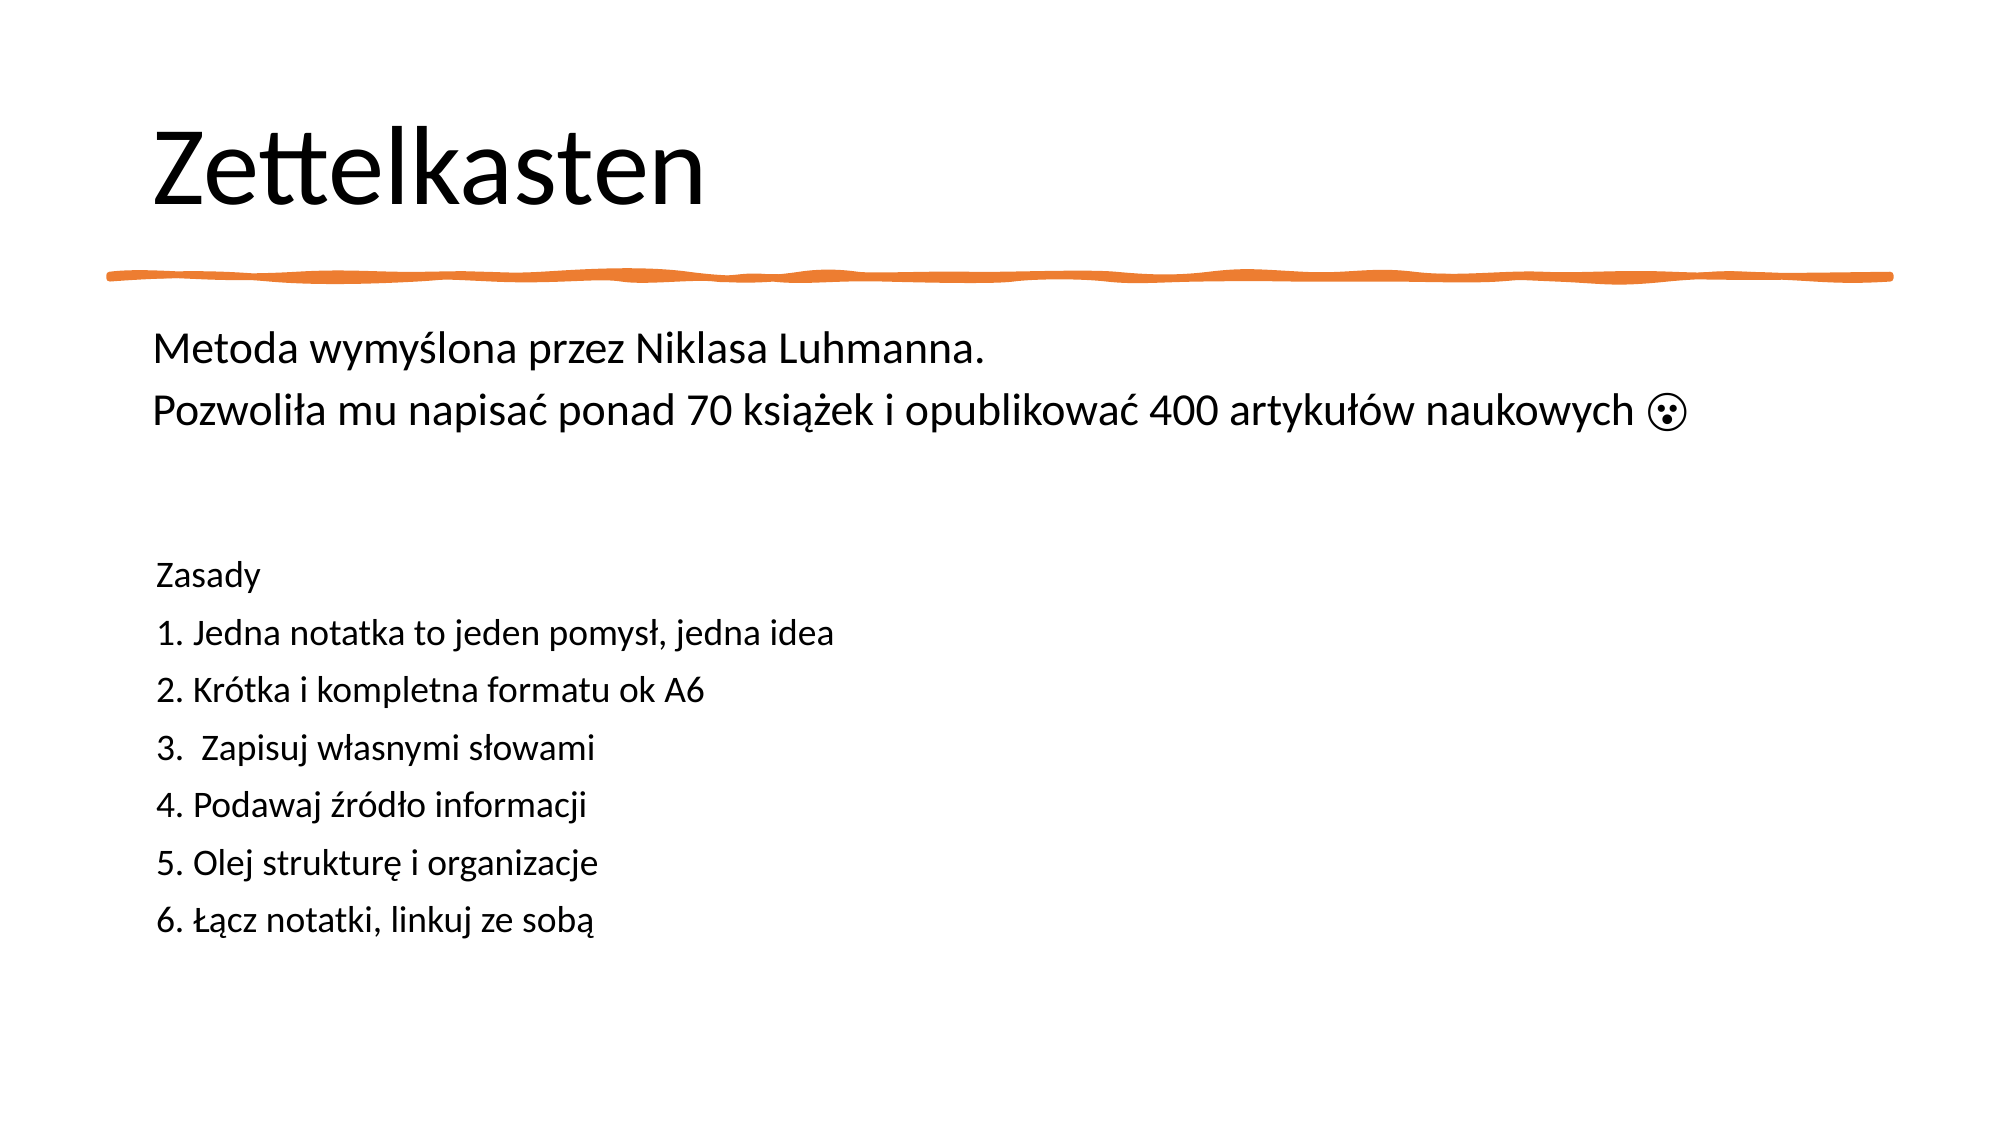

# Zettelkasten

Metoda wymyślona przez Niklasa Luhmanna.
Pozwoliła mu napisać ponad 70 książek i opublikować 400 artykułów naukowych 😮

Zasady
1. Jedna notatka to jeden pomysł, jedna idea
2. Krótka i kompletna formatu ok A6
3.  Zapisuj własnymi słowami
4. Podawaj źródło informacji
5. Olej strukturę i organizacje
6. Łącz notatki, linkuj ze sobą